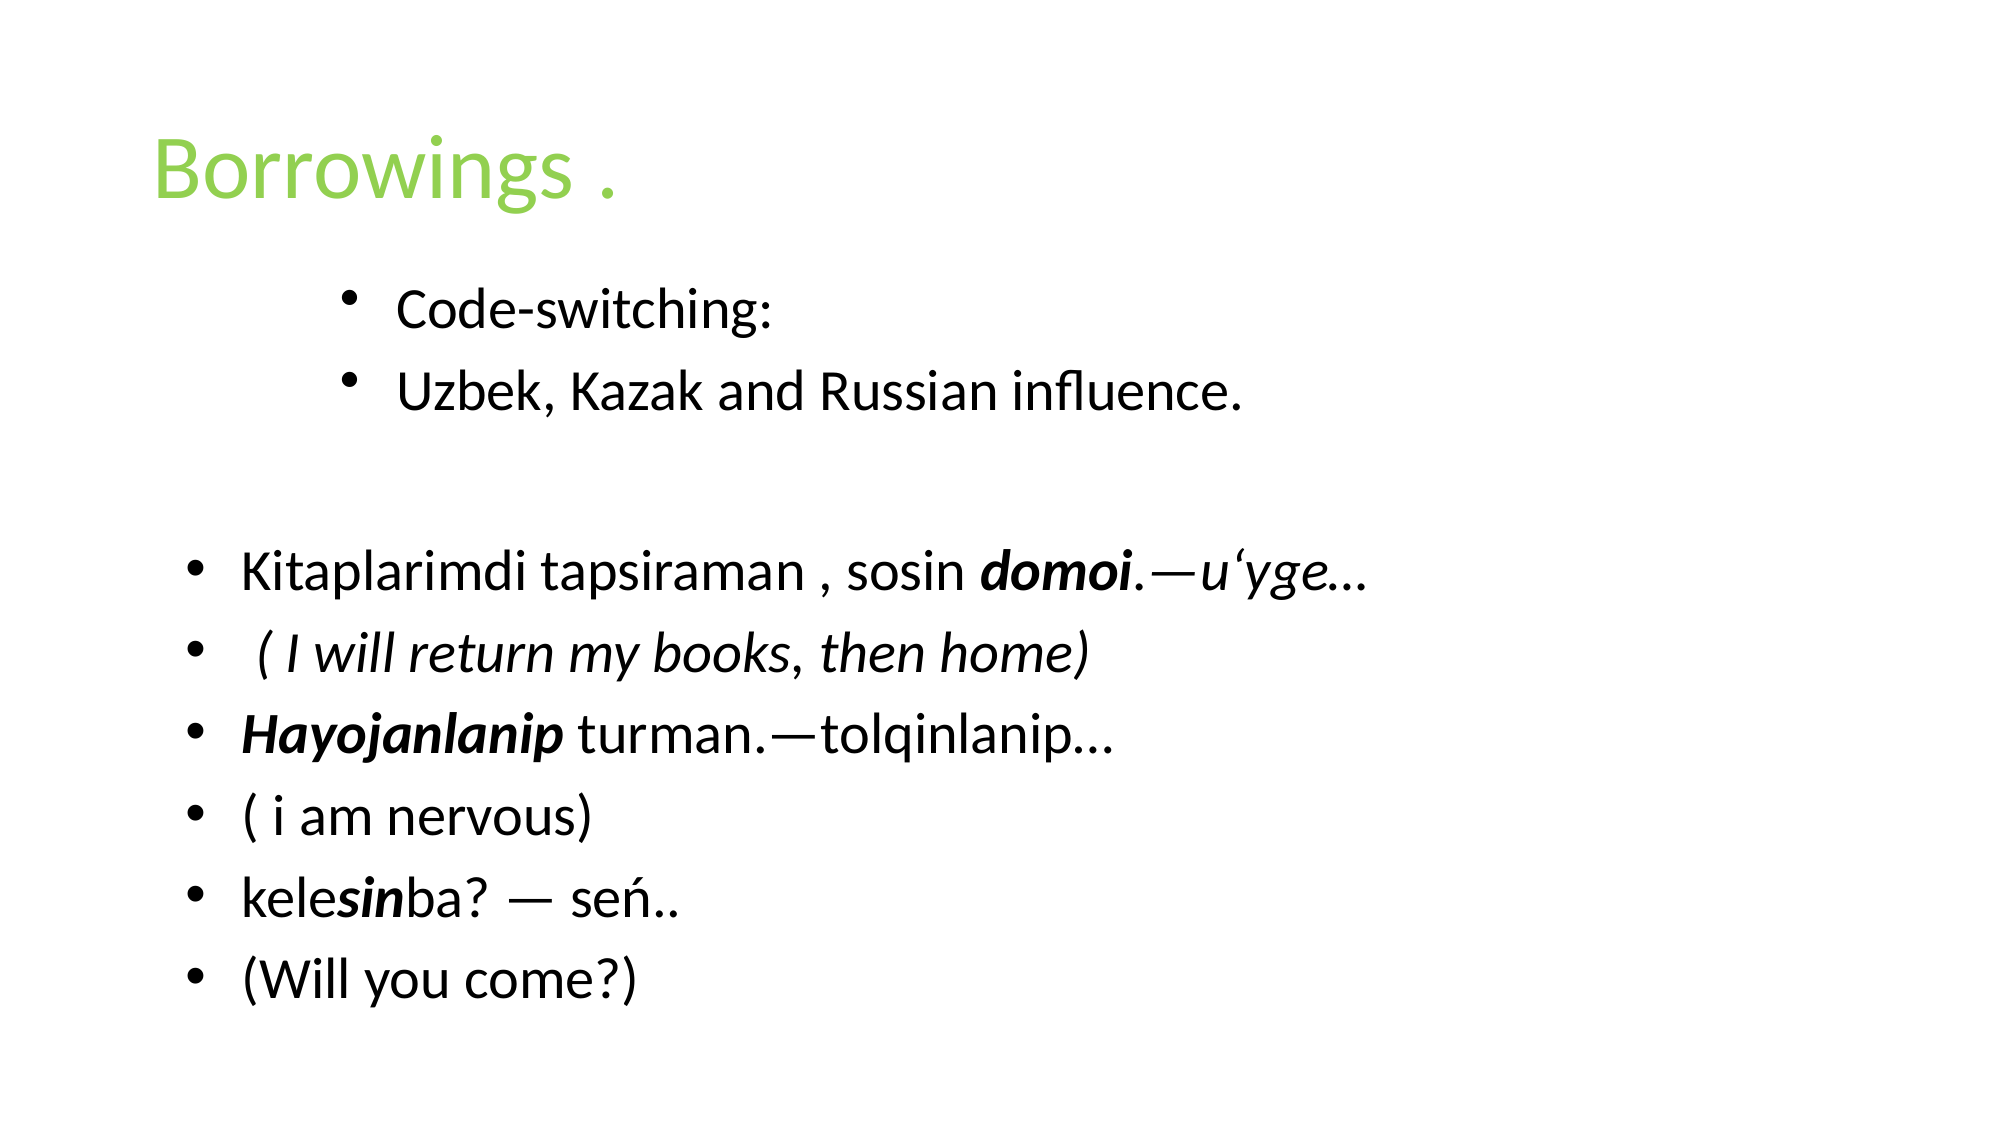

# Borrowings .

Code-switching:
Uzbek, Kazak and Russian influence.
Kitaplarimdi tapsiraman , sosin domoi.—u‘yge…
 ( I will return my books, then home)
Hayojanlanip turman.—tolqinlanip…
( i am nervous)
kelesinba? — seń..
(Will you come?)